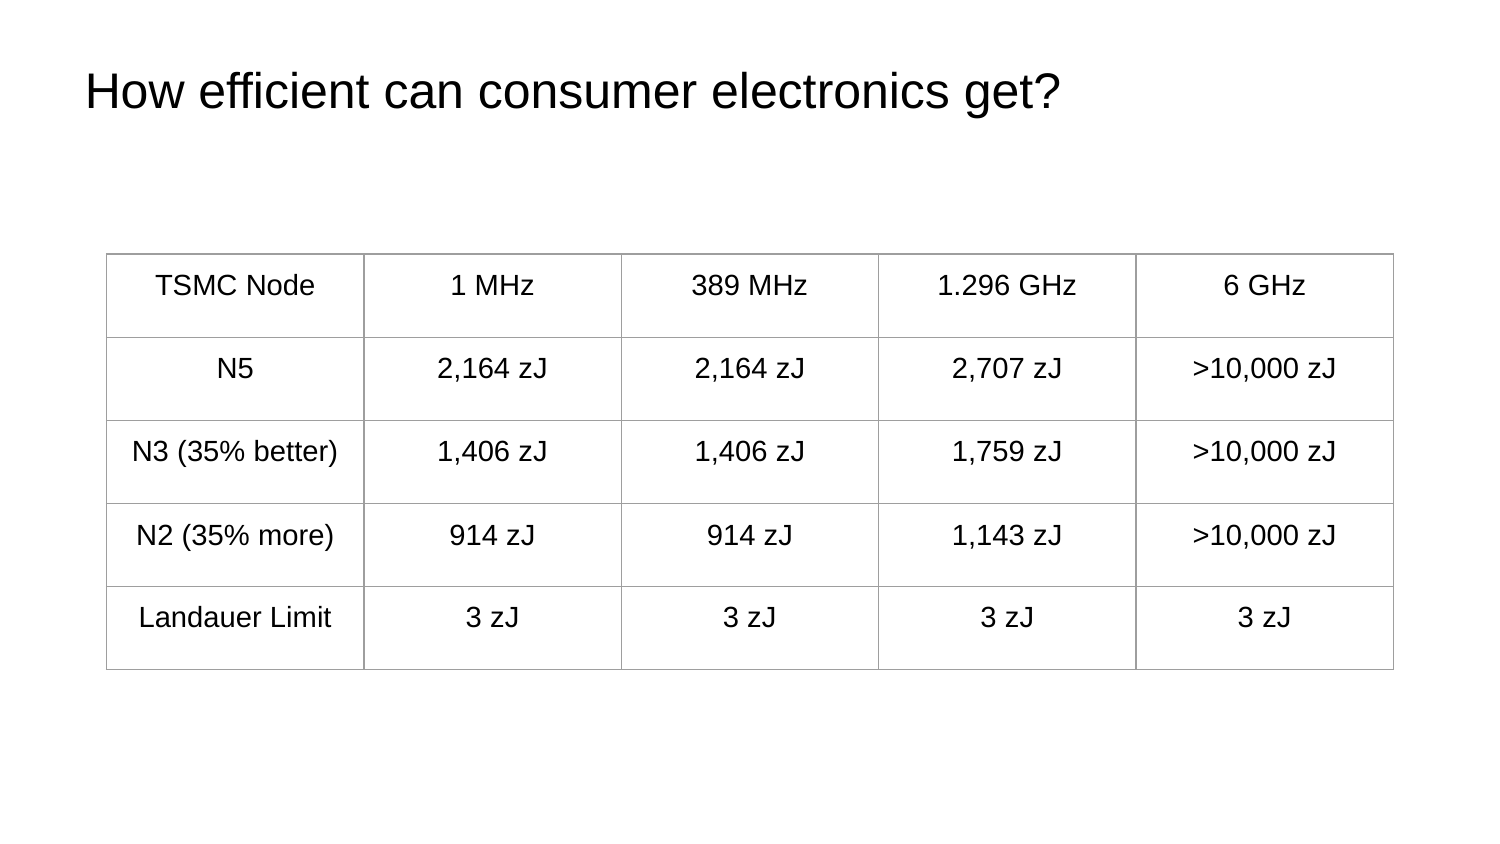

How efficient can consumer electronics get?
| TSMC Node | 1 MHz | 389 MHz | 1.296 GHz | 6 GHz |
| --- | --- | --- | --- | --- |
| N5 | 2,164 zJ | 2,164 zJ | 2,707 zJ | >10,000 zJ |
| N3 (35% better) | 1,406 zJ | 1,406 zJ | 1,759 zJ | >10,000 zJ |
| N2 (35% more) | 914 zJ | 914 zJ | 1,143 zJ | >10,000 zJ |
| Landauer Limit | 3 zJ | 3 zJ | 3 zJ | 3 zJ |